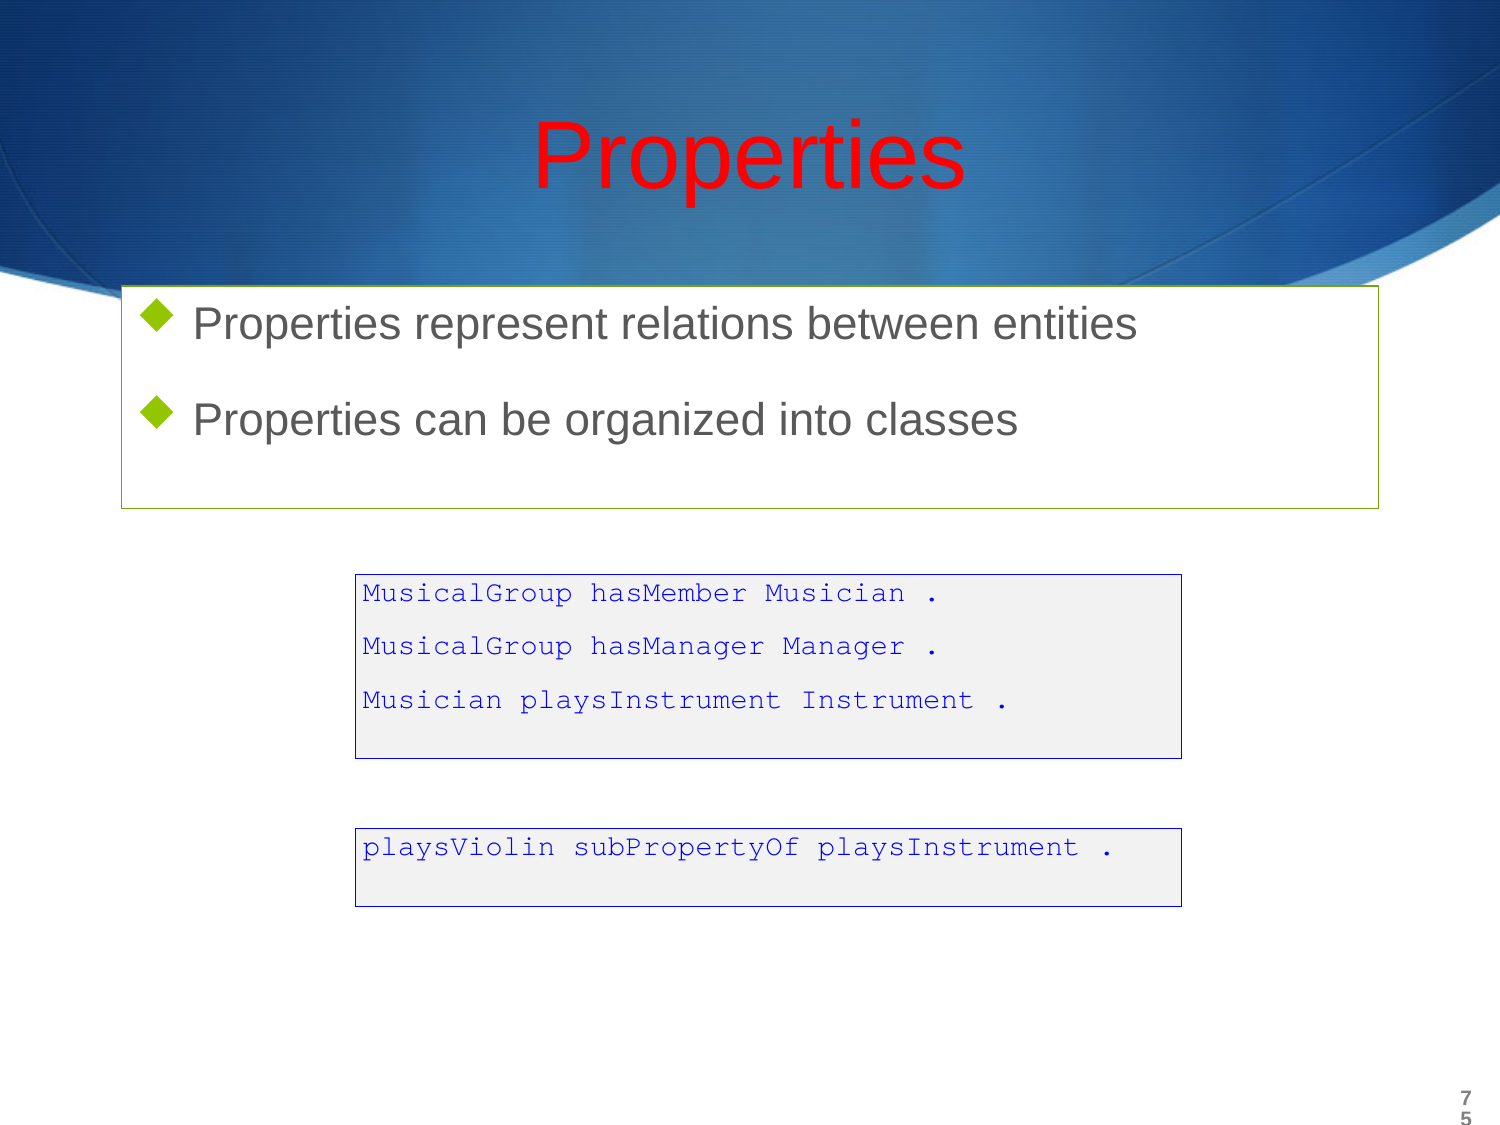

# Properties
Properties represent relations between entities
Properties can be organized into classes
MusicalGroup hasMember Musician .
MusicalGroup hasManager Manager .
Musician playsInstrument Instrument .
playsViolin subPropertyOf playsInstrument .
75